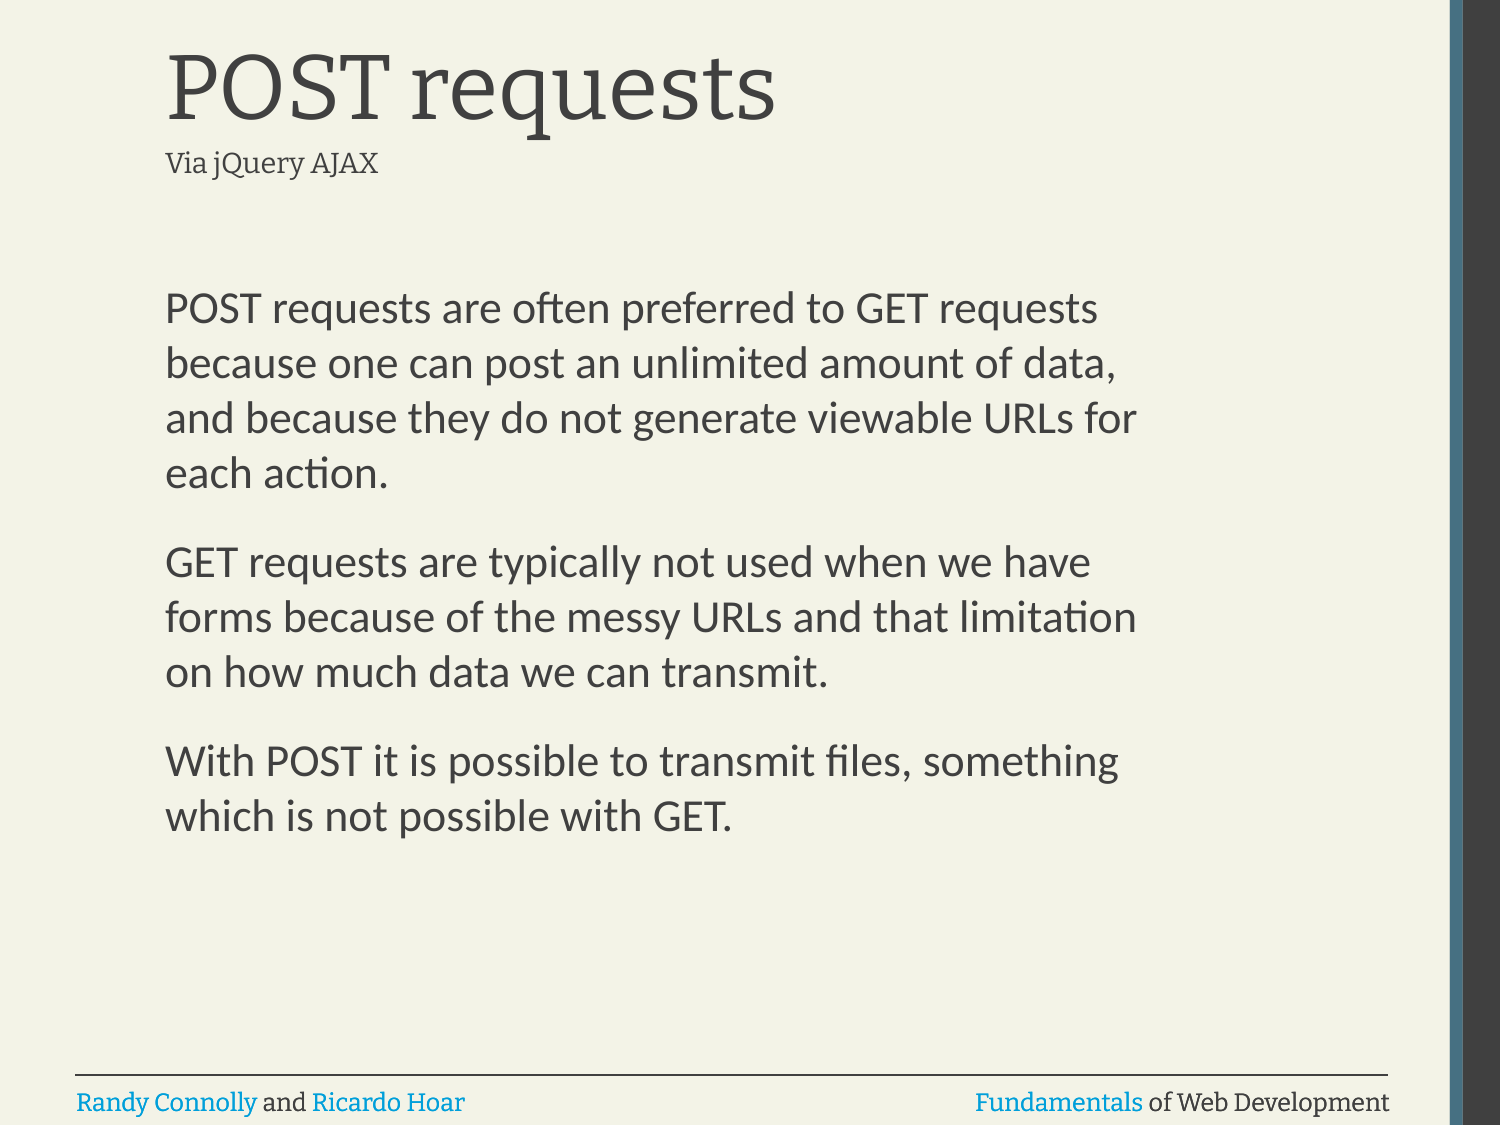

# POST requests
Via jQuery AJAX
POST requests are often preferred to GET requests because one can post an unlimited amount of data, and because they do not generate viewable URLs for each action.
GET requests are typically not used when we have forms because of the messy URLs and that limitation on how much data we can transmit.
With POST it is possible to transmit files, something which is not possible with GET.